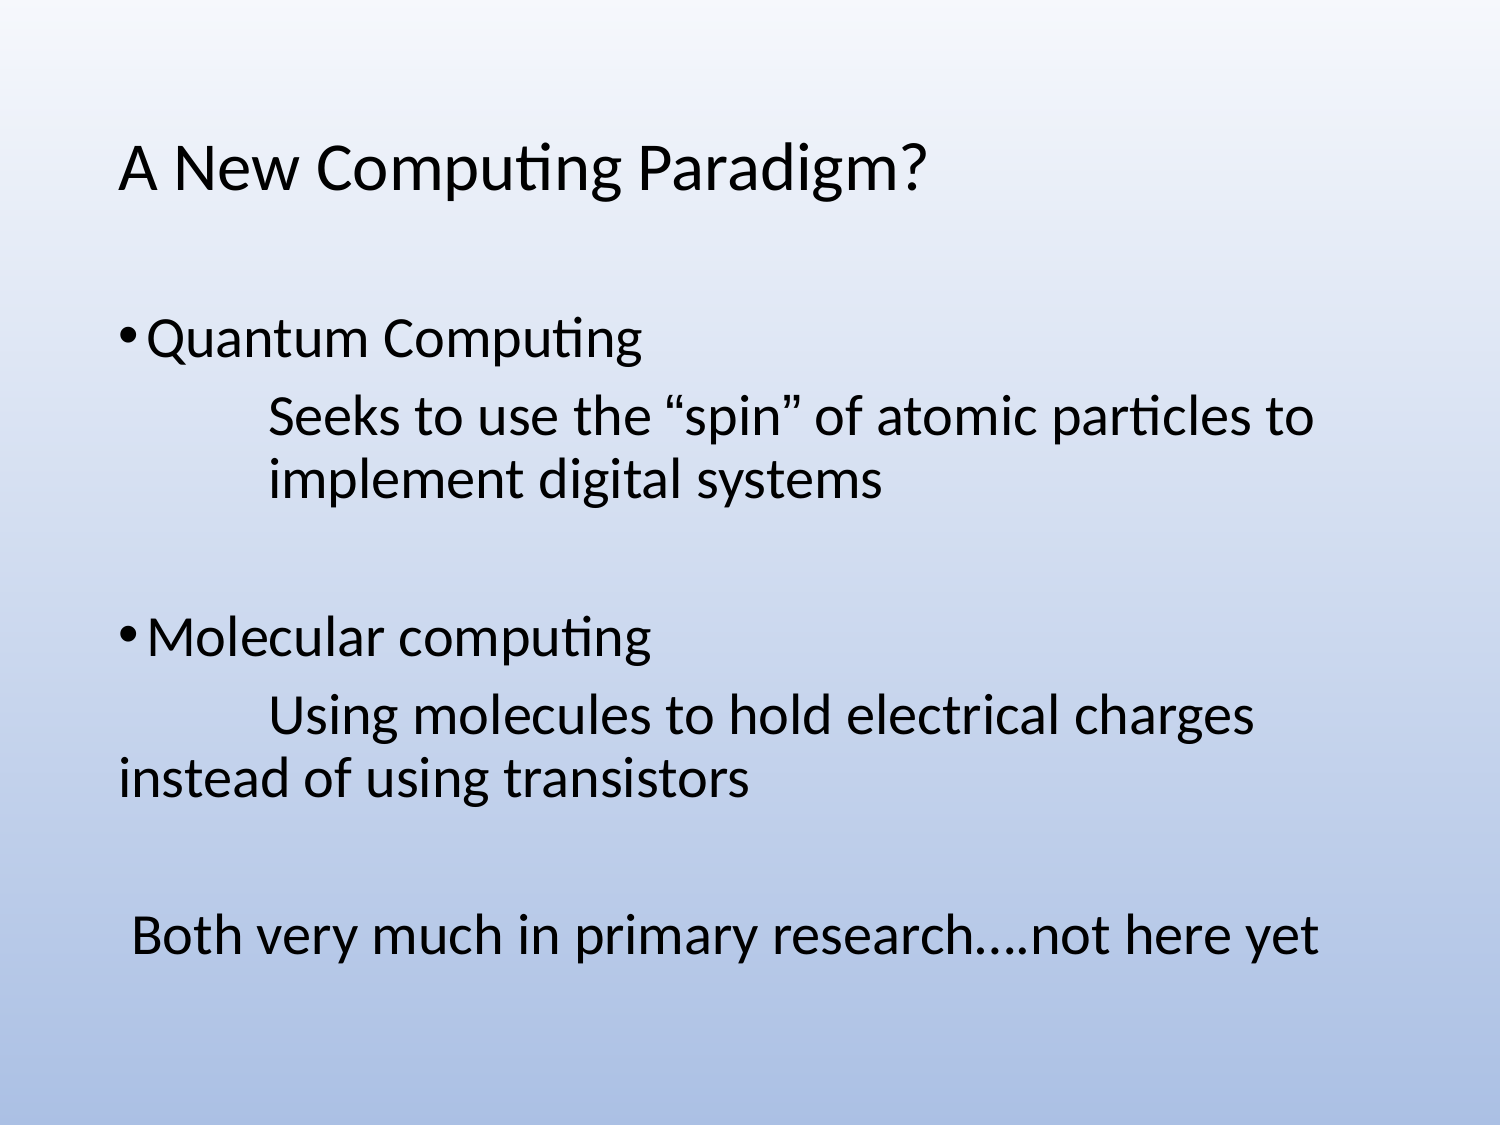

# A New Computing Paradigm?
Quantum Computing
	Seeks to use the “spin” of atomic particles to 	implement digital systems

Molecular computing
	Using molecules to hold electrical charges 	instead of using transistors

 Both very much in primary research….not here yet